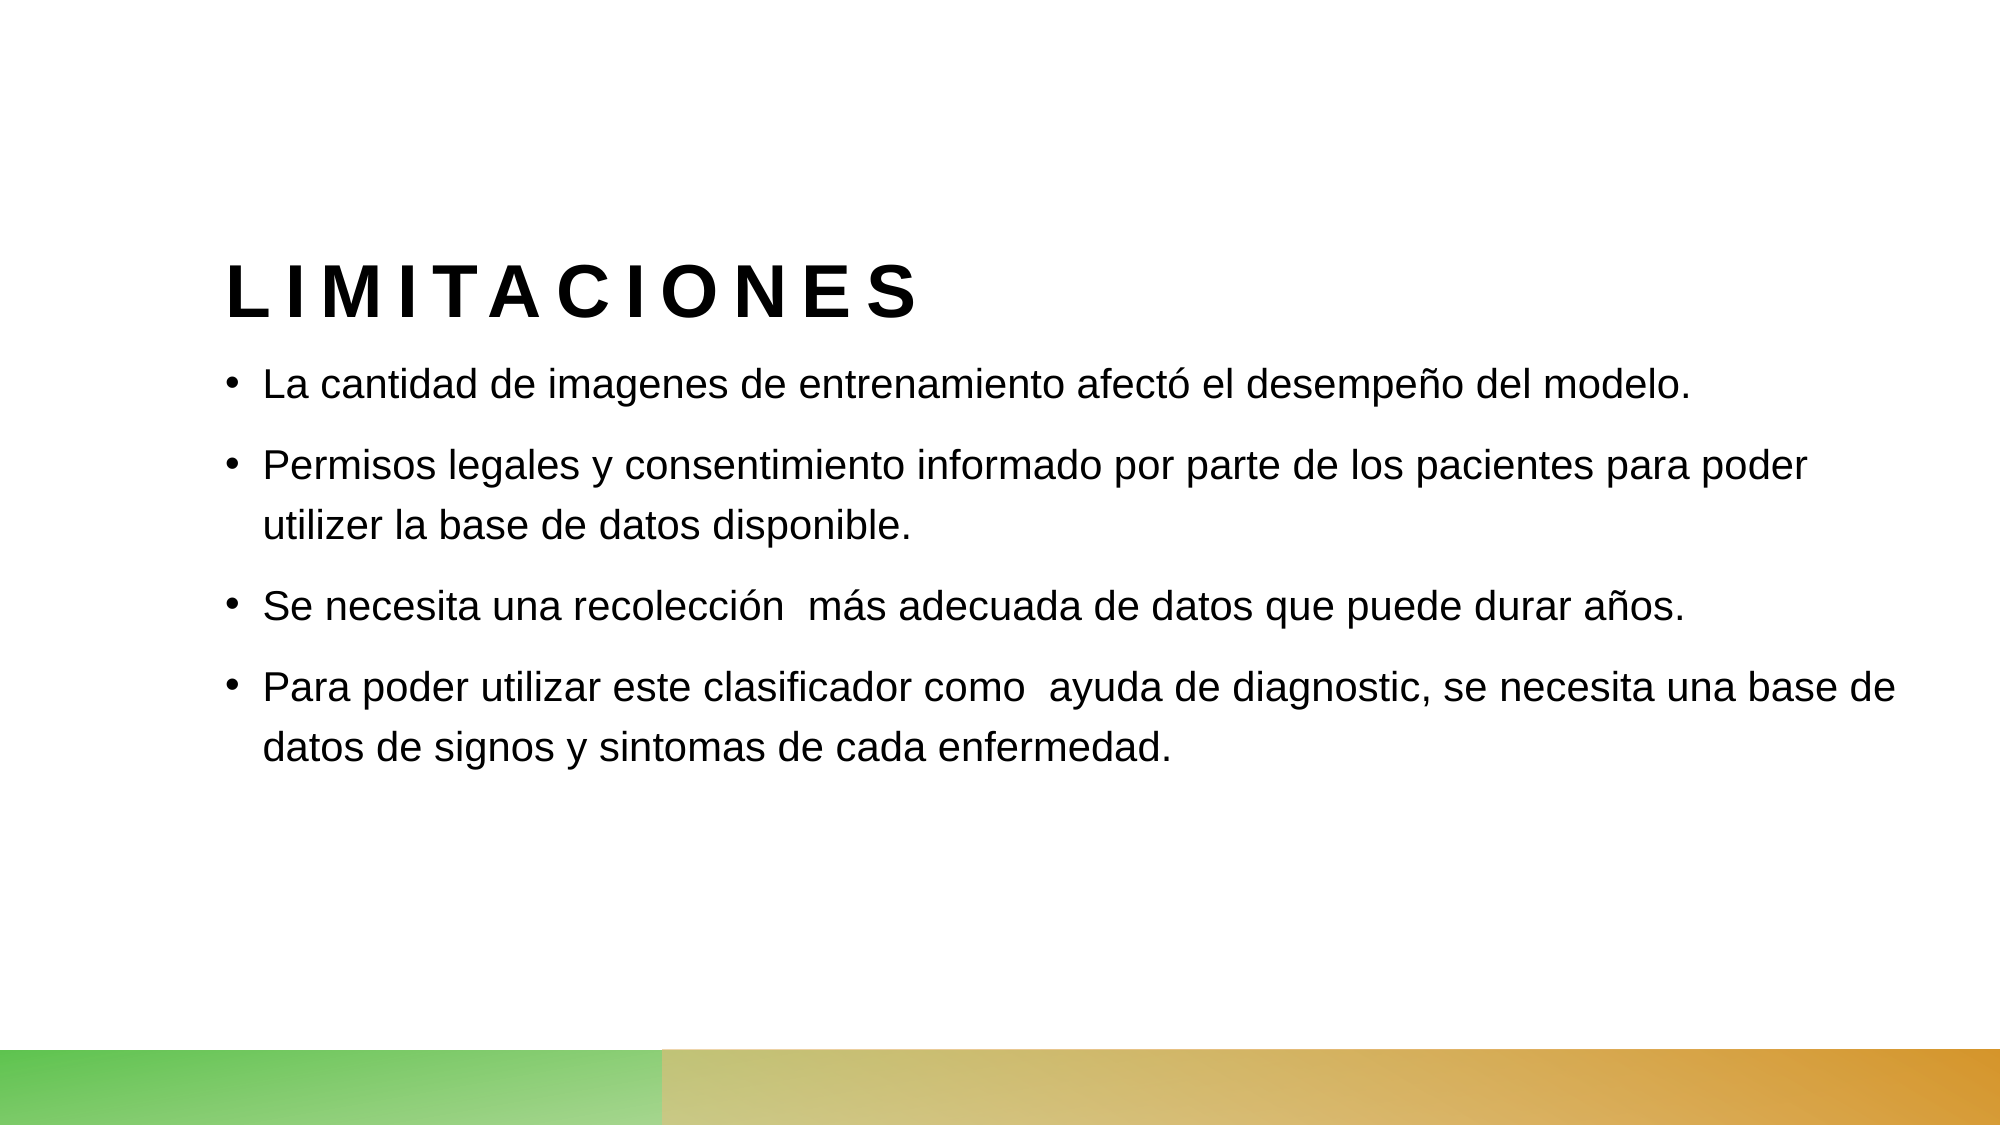

# LIMITACIONES
La cantidad de imagenes de entrenamiento afectó el desempeño del modelo.
Permisos legales y consentimiento informado por parte de los pacientes para poder utilizer la base de datos disponible.
Se necesita una recolección  más adecuada de datos que puede durar años.
Para poder utilizar este clasificador como  ayuda de diagnostic, se necesita una base de datos de signos y sintomas de cada enfermedad.